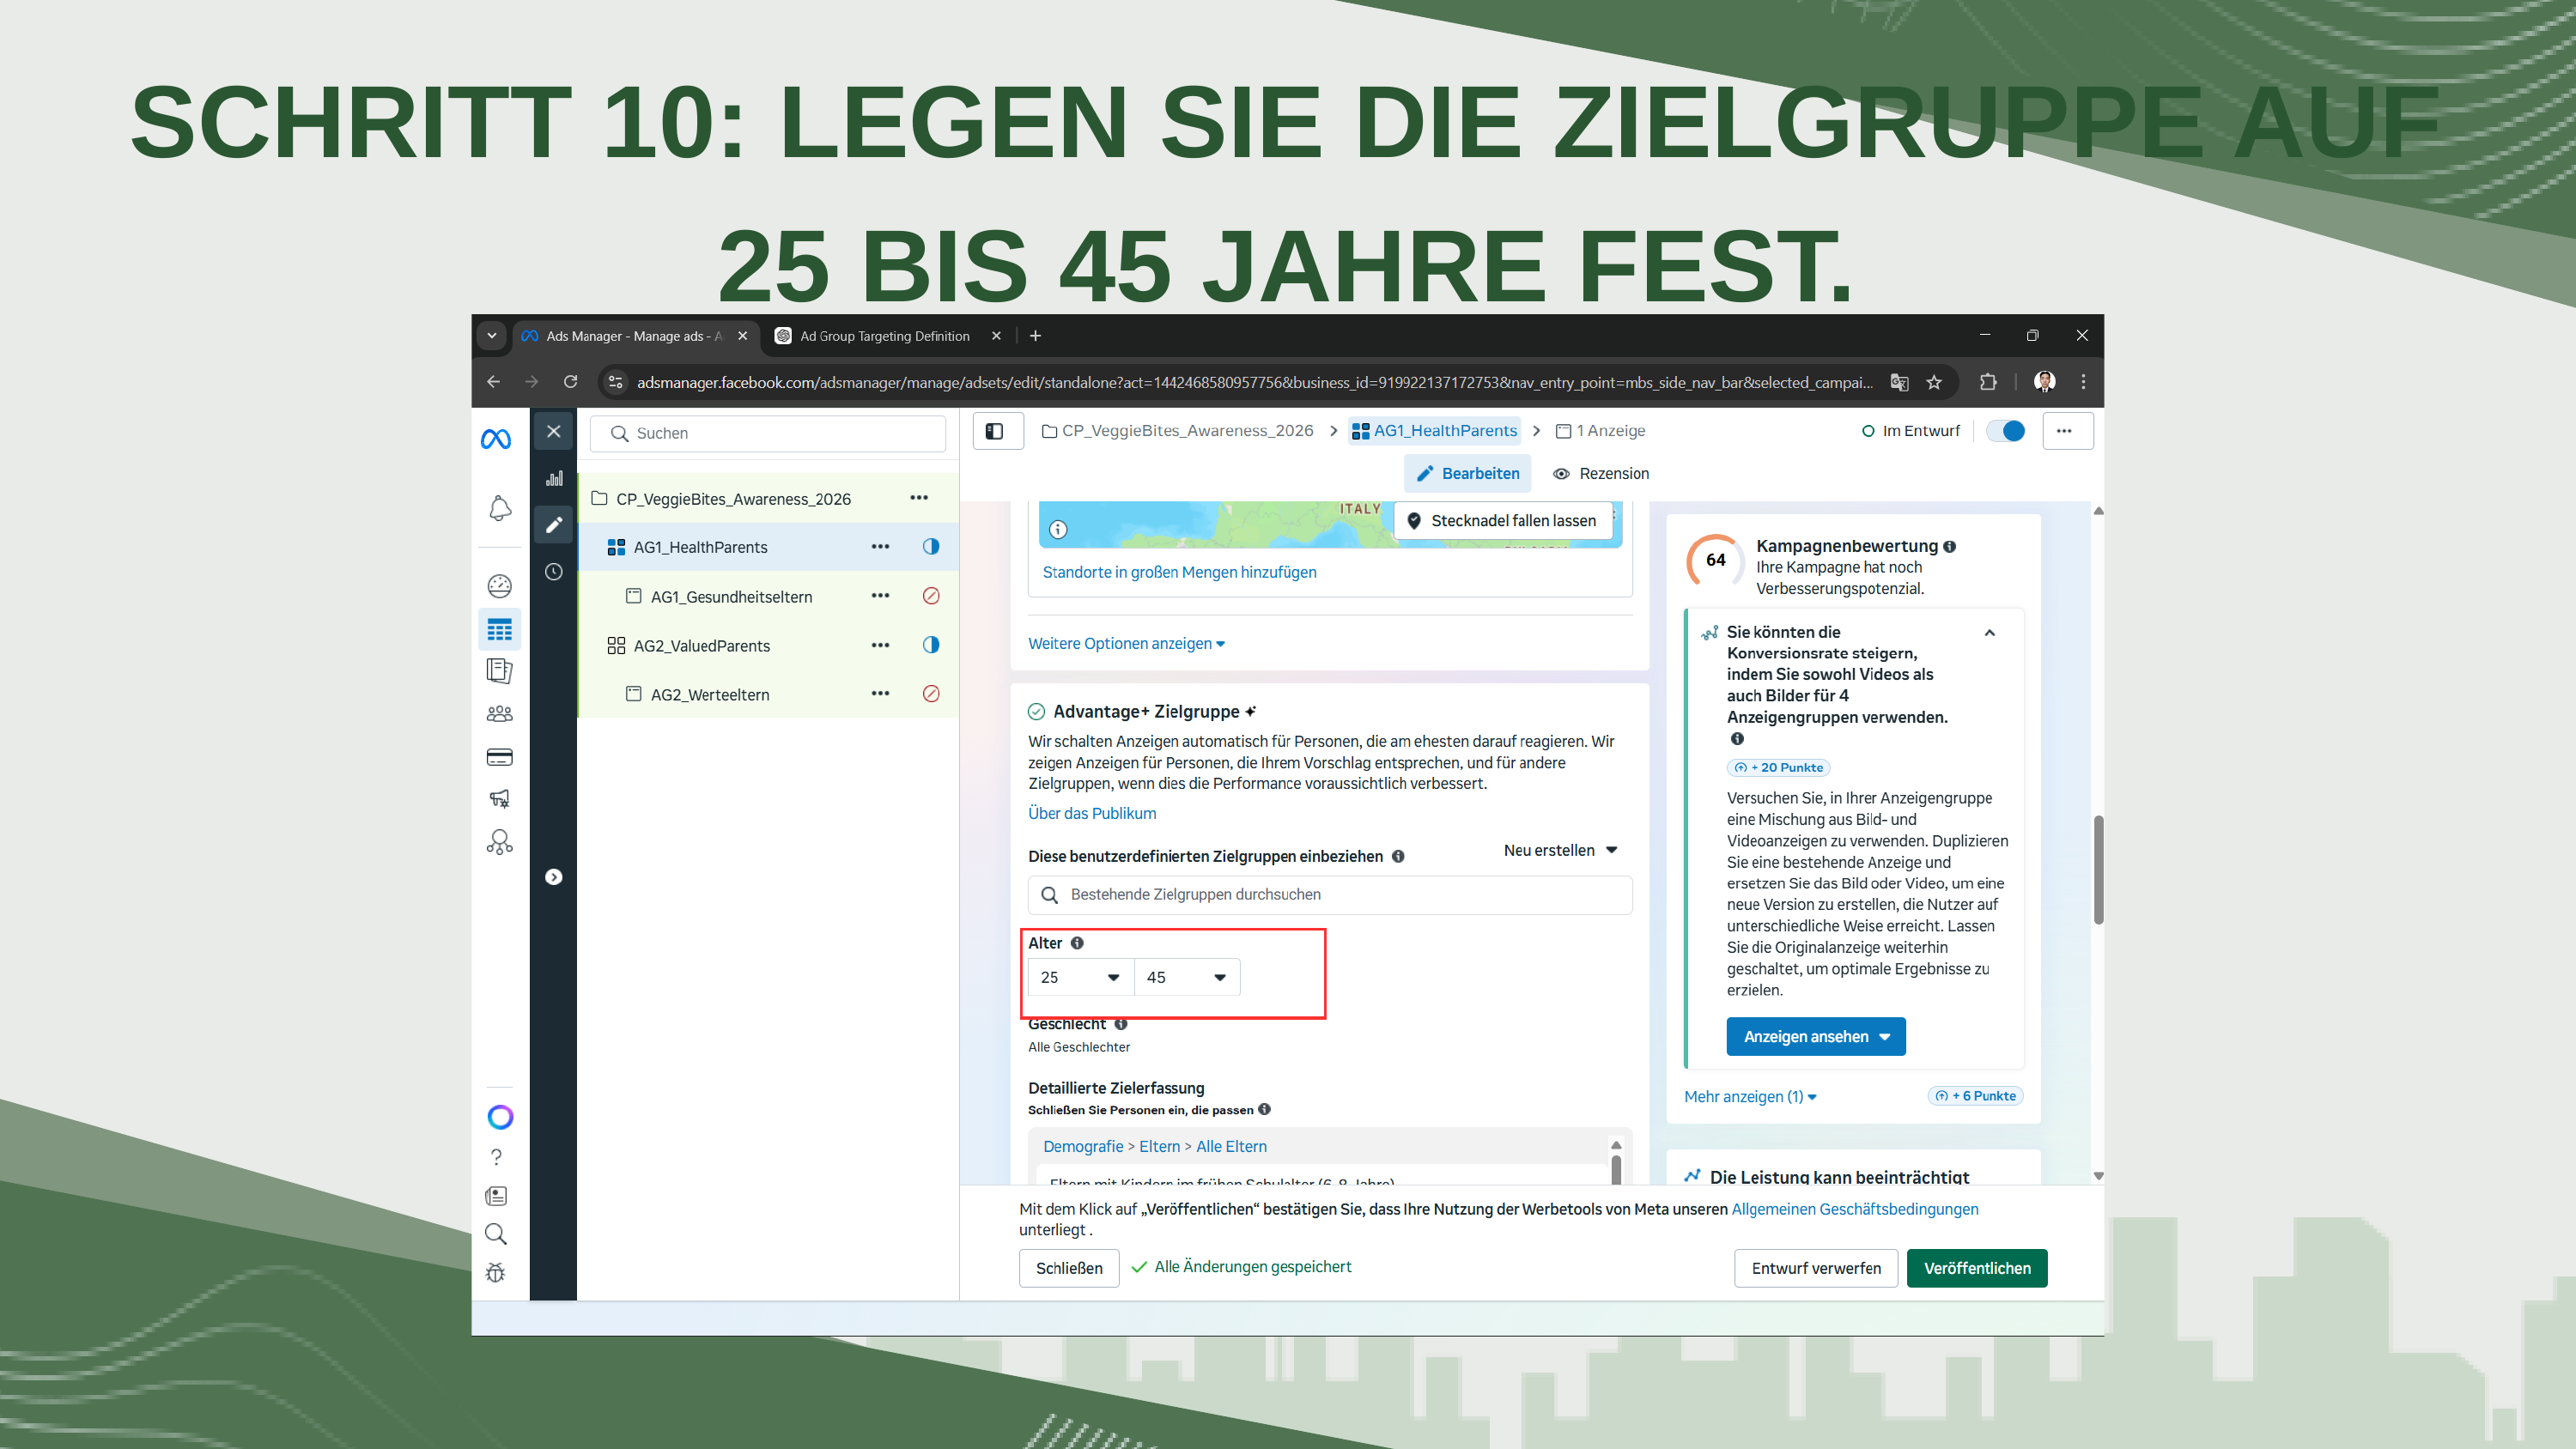

SCHRITT 10: LEGEN SIE DIE ZIELGRUPPE AUF 25 BIS 45 JAHRE FEST.